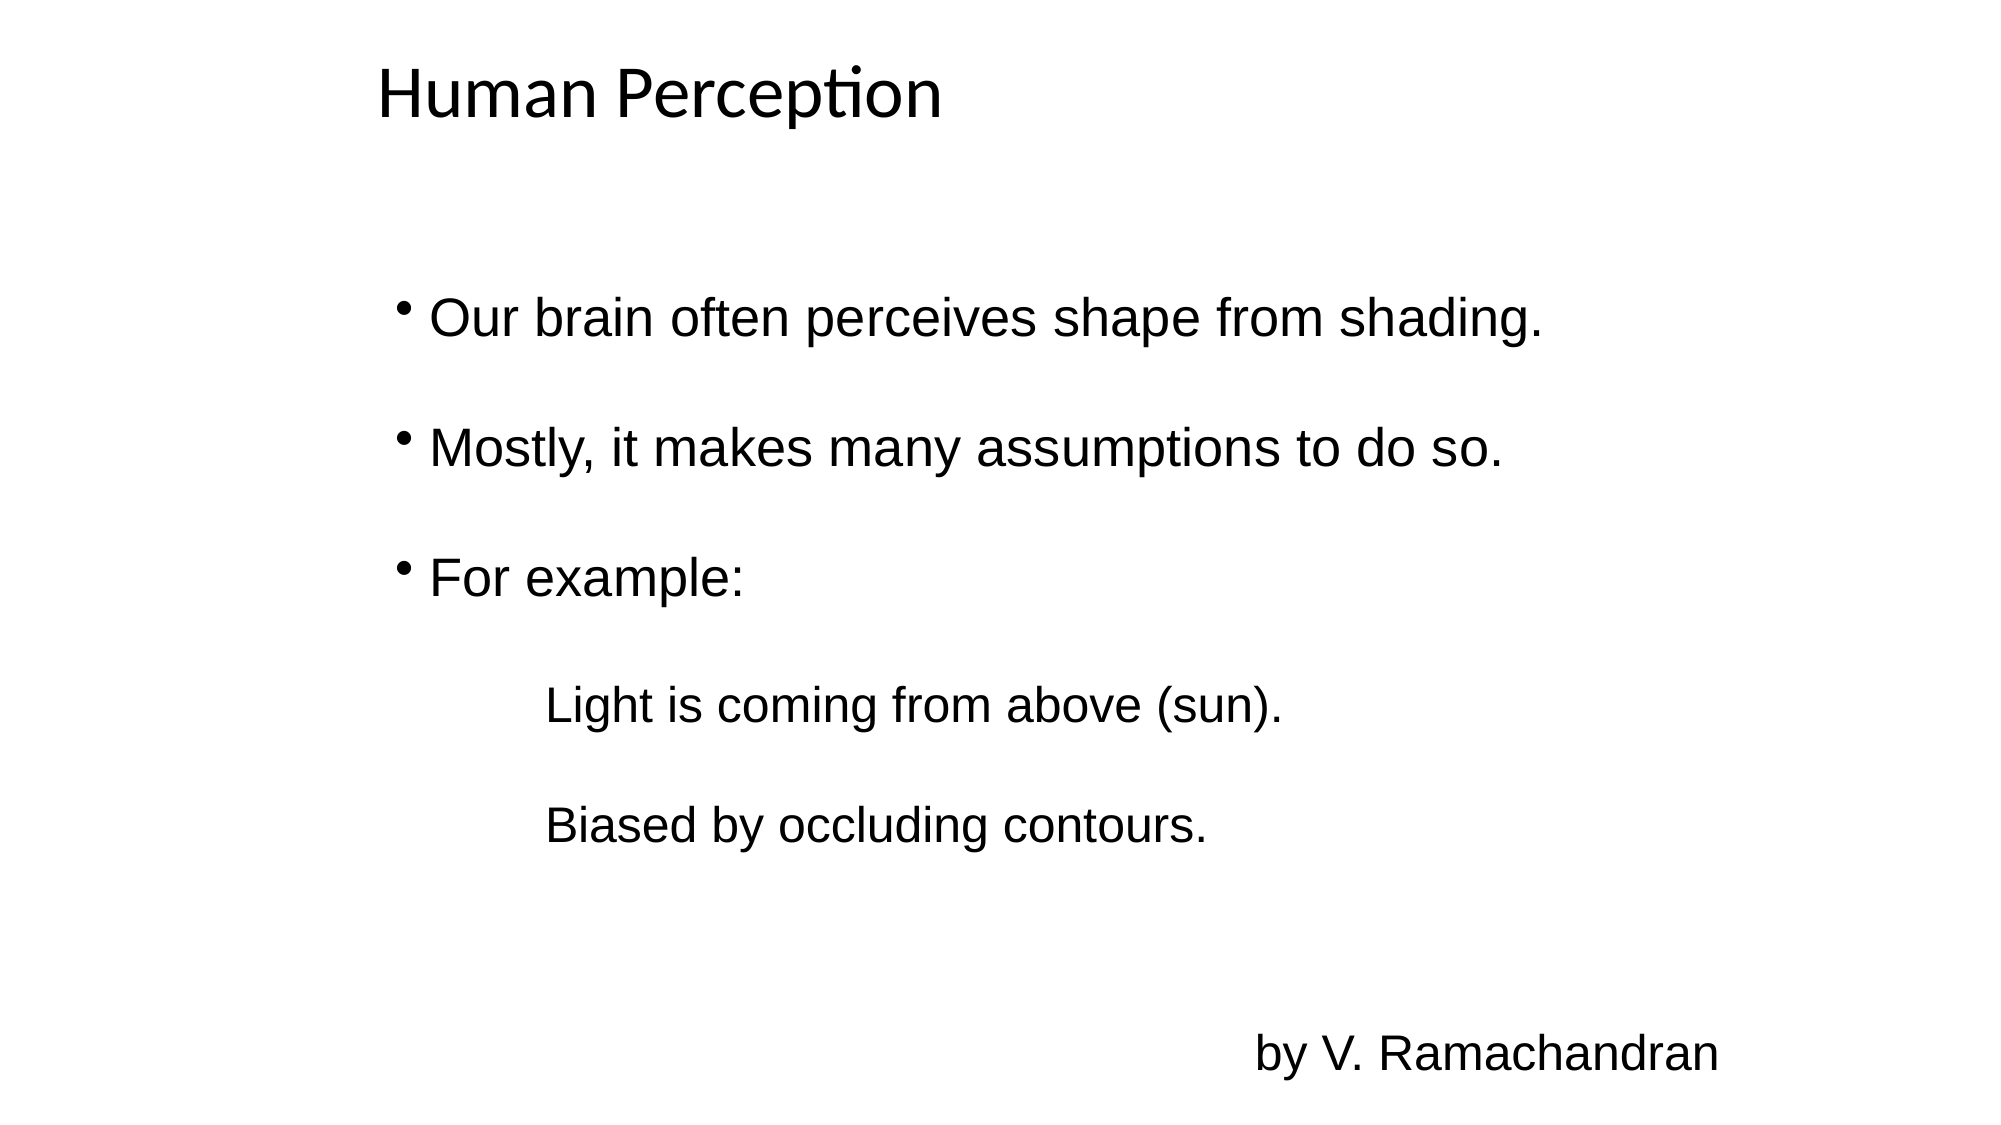

# Human Perception
 Our brain often perceives shape from shading.

 Mostly, it makes many assumptions to do so.

 For example:

	Light is coming from above (sun).

	Biased by occluding contours.
by V. Ramachandran